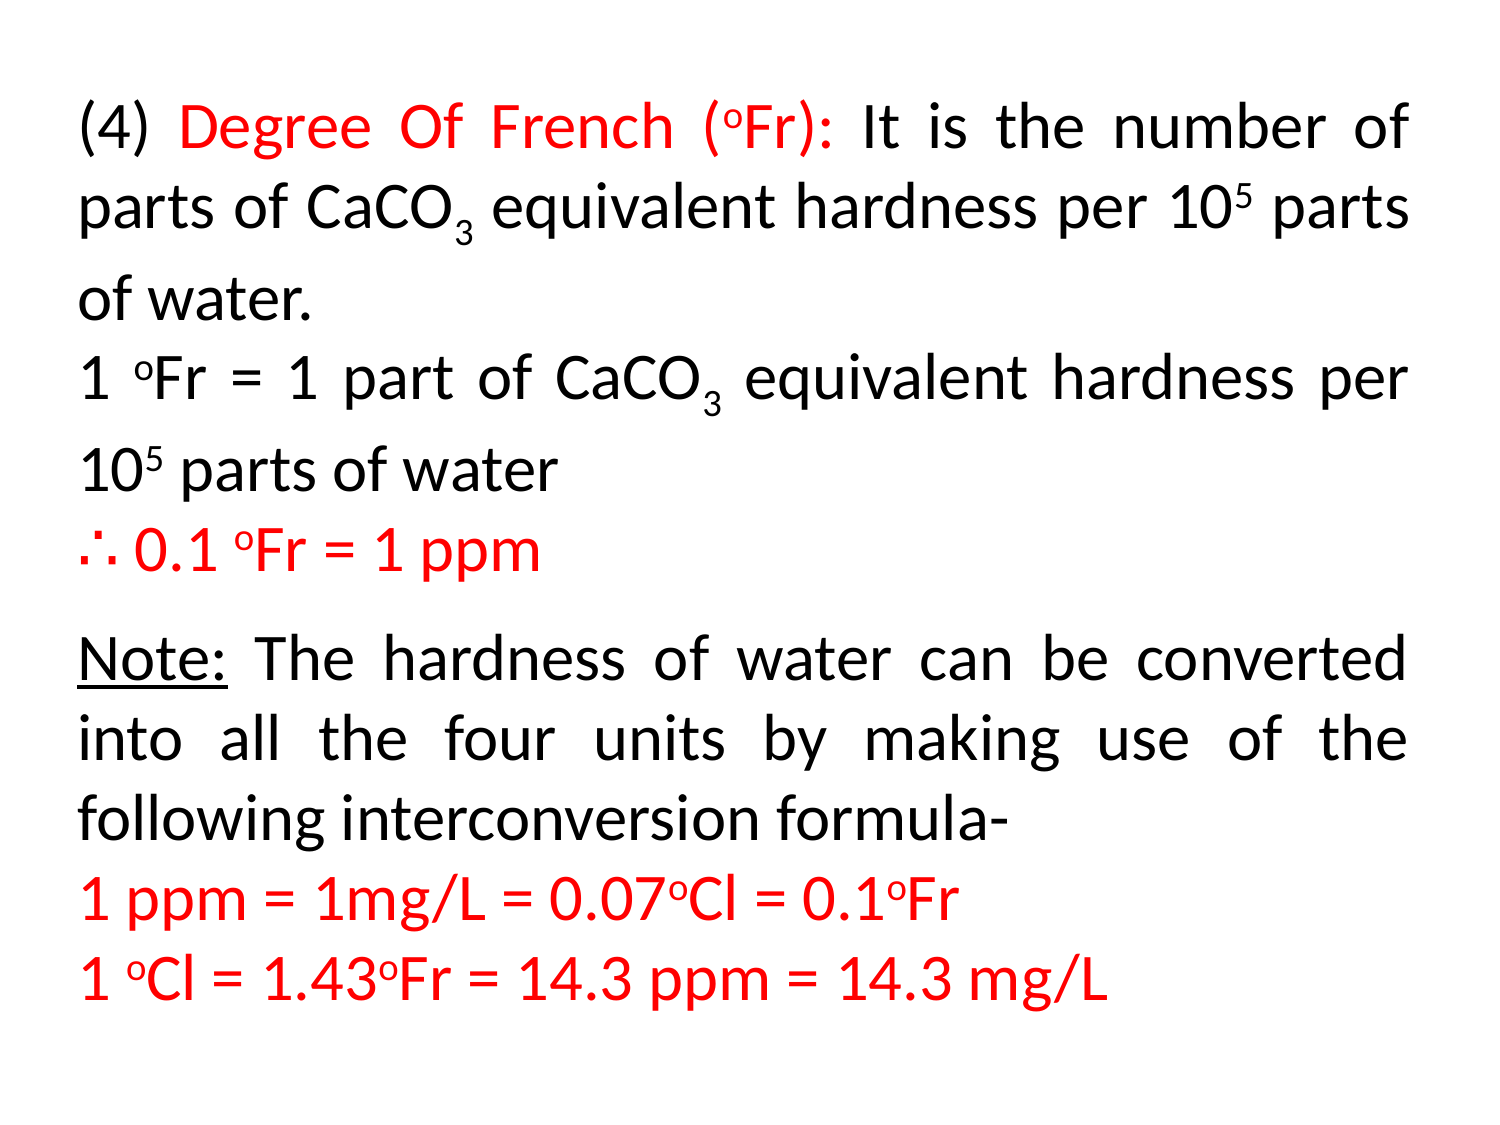

(4) Degree Of French (oFr): It is the number of parts of CaCO3 equivalent hardness per 105 parts of water.
1 oFr = 1 part of CaCO3 equivalent hardness per 105 parts of water
∴ 0.1 oFr = 1 ppm

Note: The hardness of water can be converted into all the four units by making use of the following interconversion formula-
1 ppm = 1mg/L = 0.07oCl = 0.1oFr
1 oCl = 1.43oFr = 14.3 ppm = 14.3 mg/L